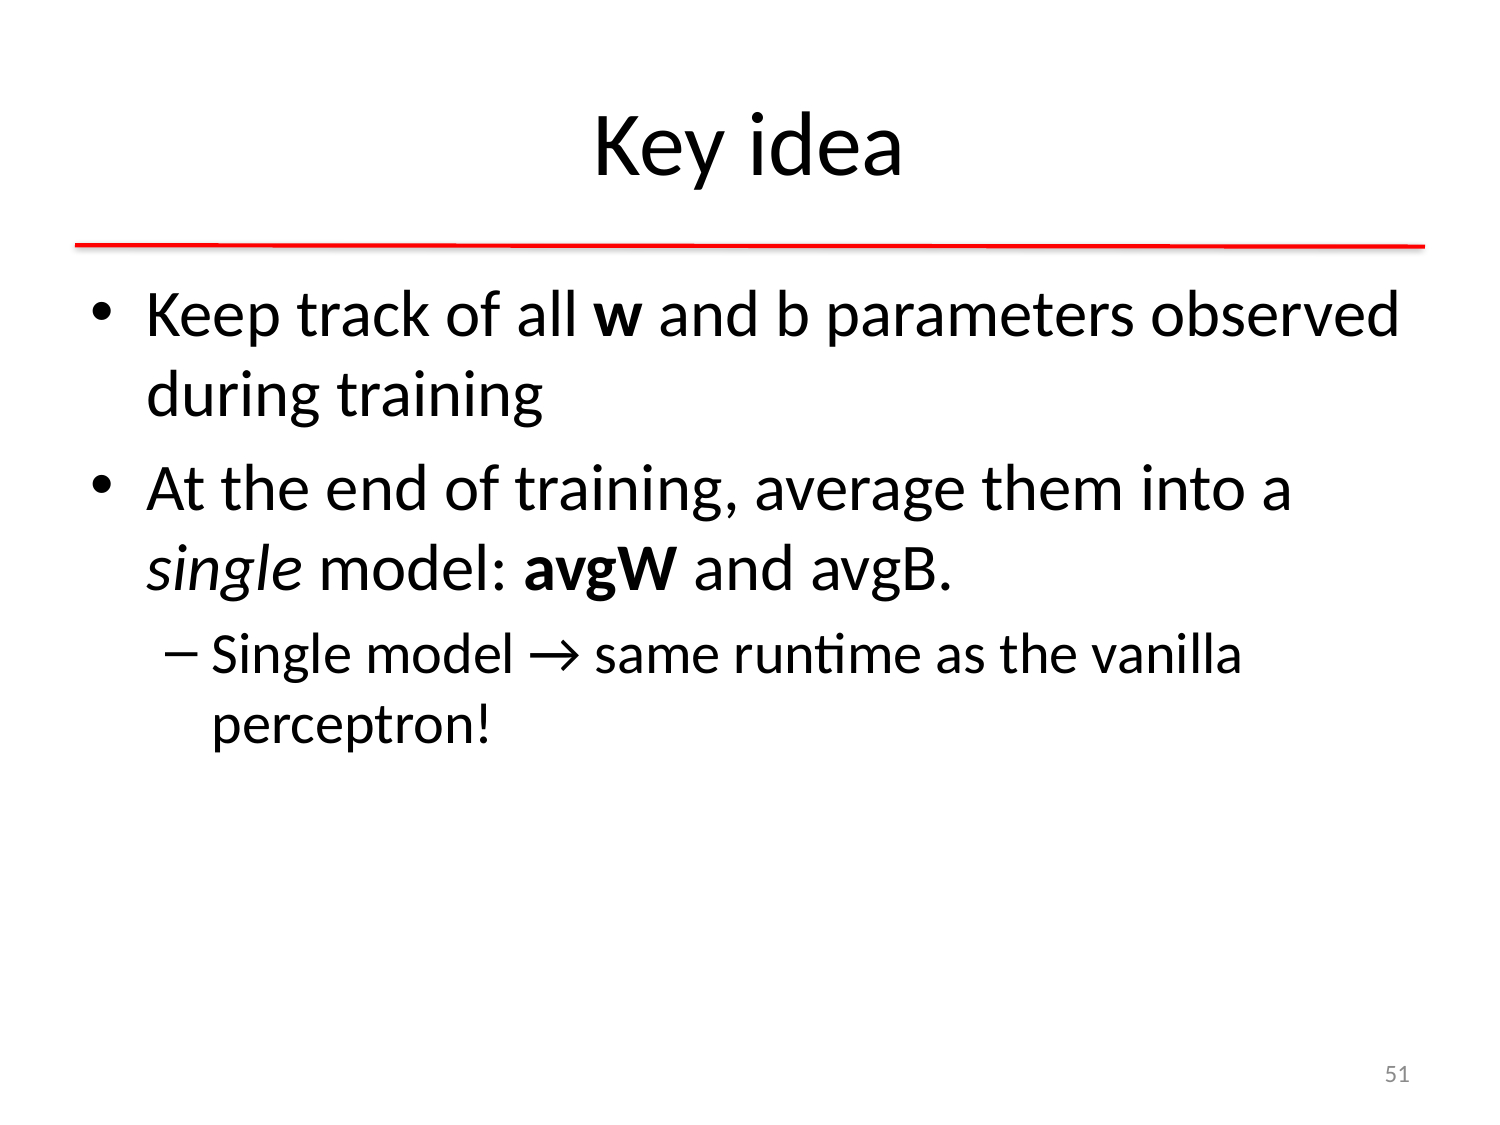

# Key idea
Keep track of all w and b parameters observed during training
At the end of training, average them into a single model: avgW and avgB.
Single model → same runtime as the vanilla perceptron!
51